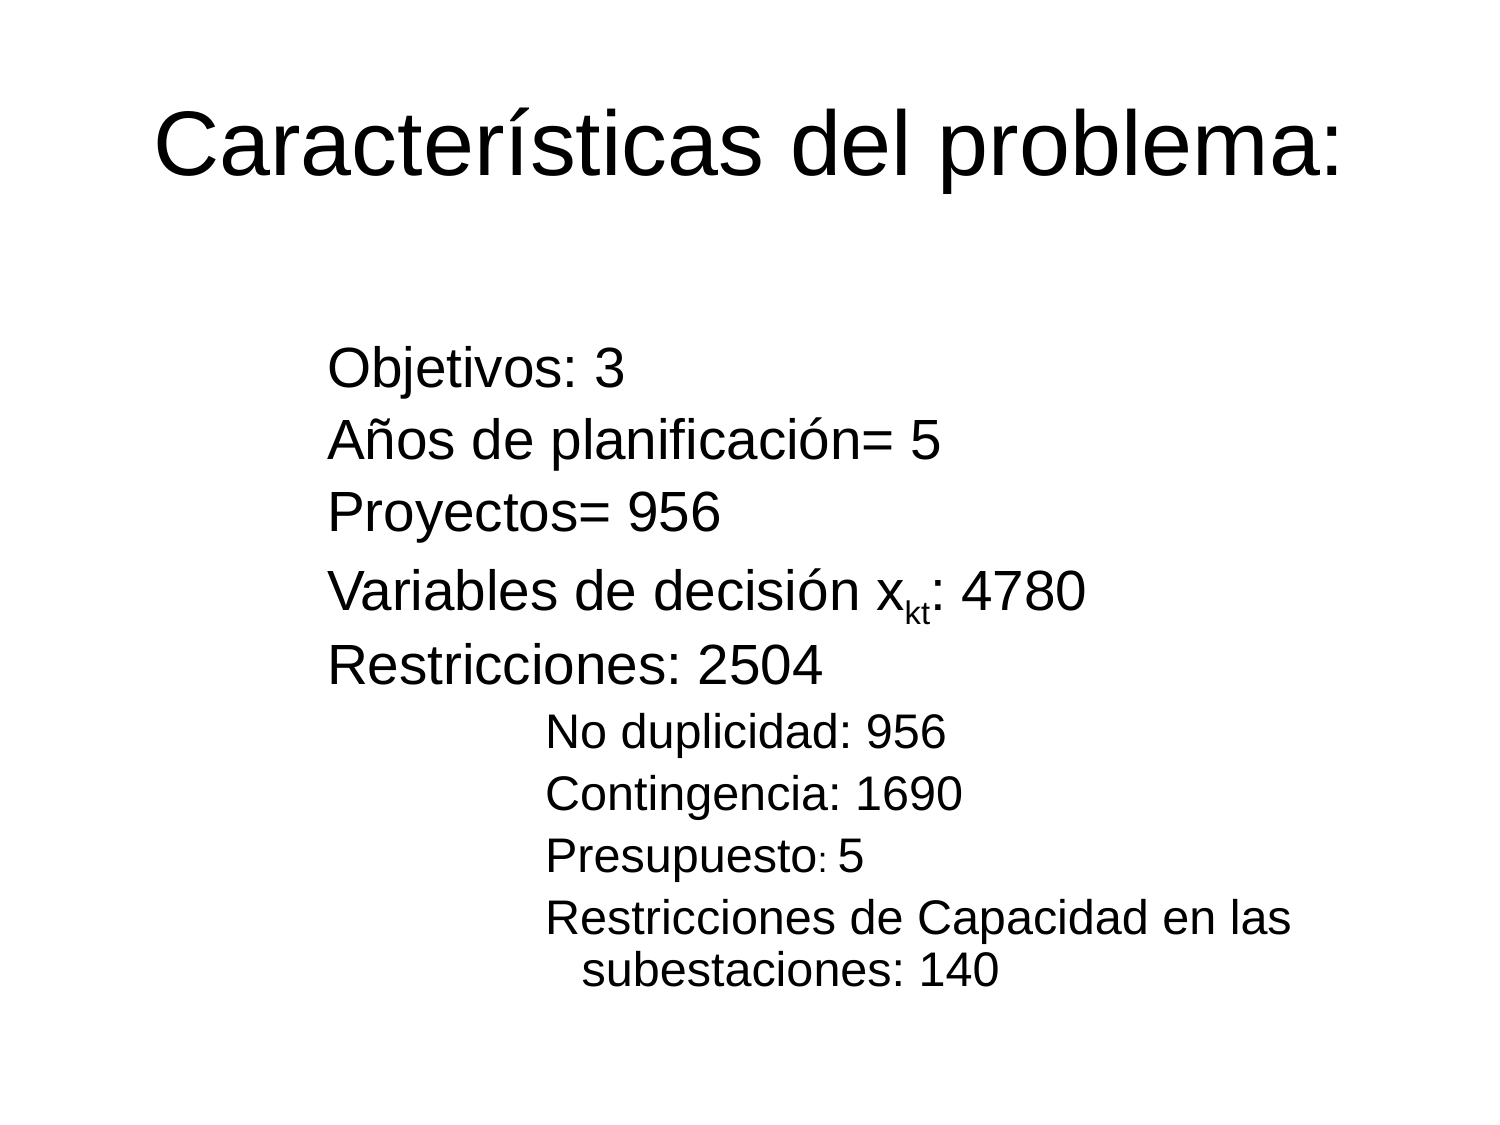

# Características del problema:
Objetivos: 3
Años de planificación= 5
Proyectos= 956
Variables de decisión xkt: 4780
Restricciones: 2504
No duplicidad: 956
Contingencia: 1690
Presupuesto: 5
Restricciones de Capacidad en las subestaciones: 140